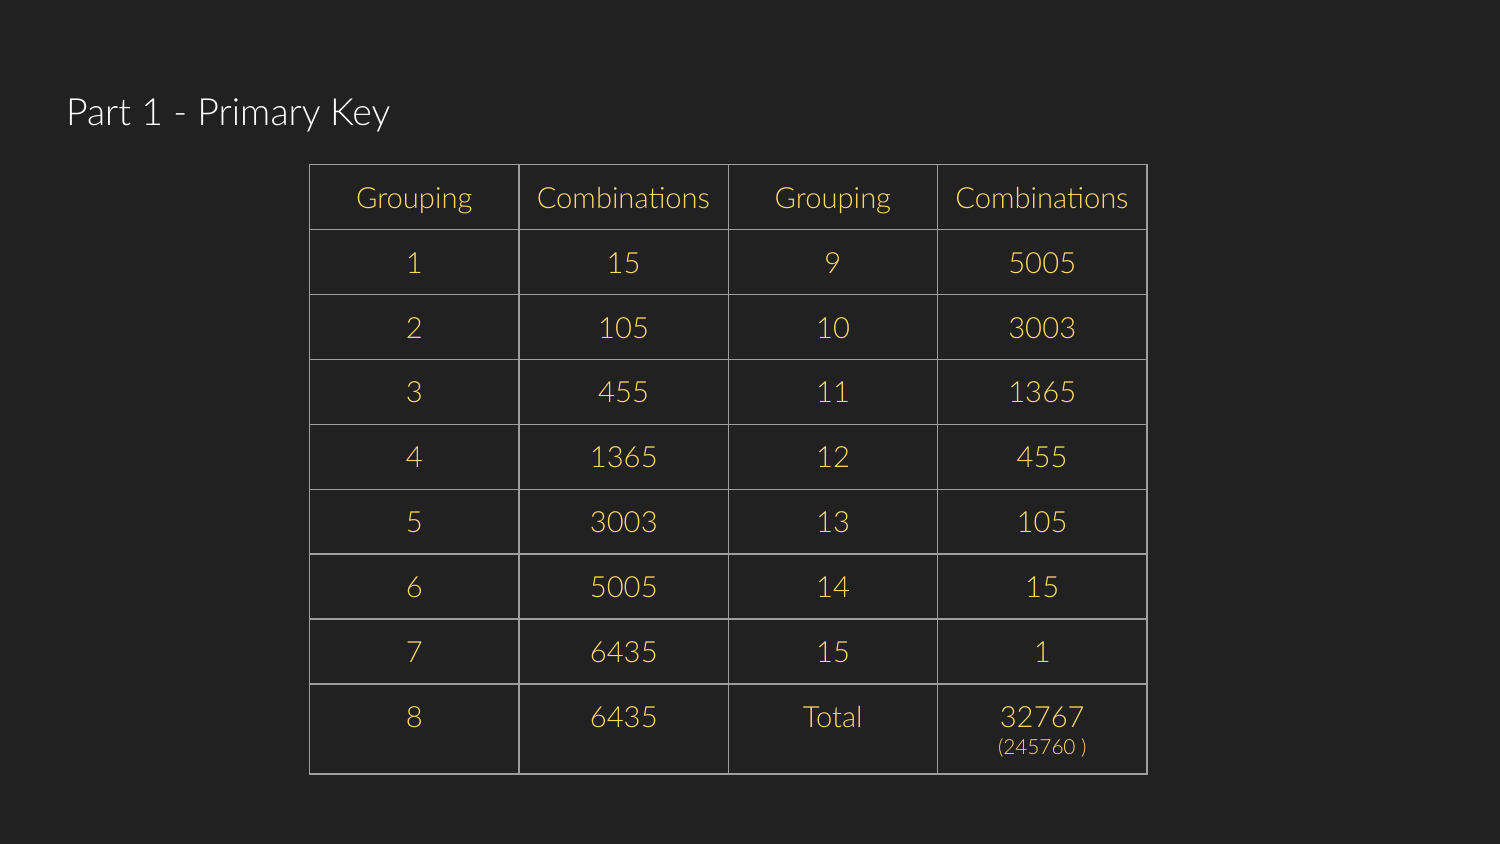

# Part 1 - Primary Key
| Grouping | Combinations | Grouping | Combinations |
| --- | --- | --- | --- |
| 1 | 15 | 9 | 5005 |
| 2 | 105 | 10 | 3003 |
| 3 | 455 | 11 | 1365 |
| 4 | 1365 | 12 | 455 |
| 5 | 3003 | 13 | 105 |
| 6 | 5005 | 14 | 15 |
| 7 | 6435 | 15 | 1 |
| 8 | 6435 | Total | 32767 (245760 ) |